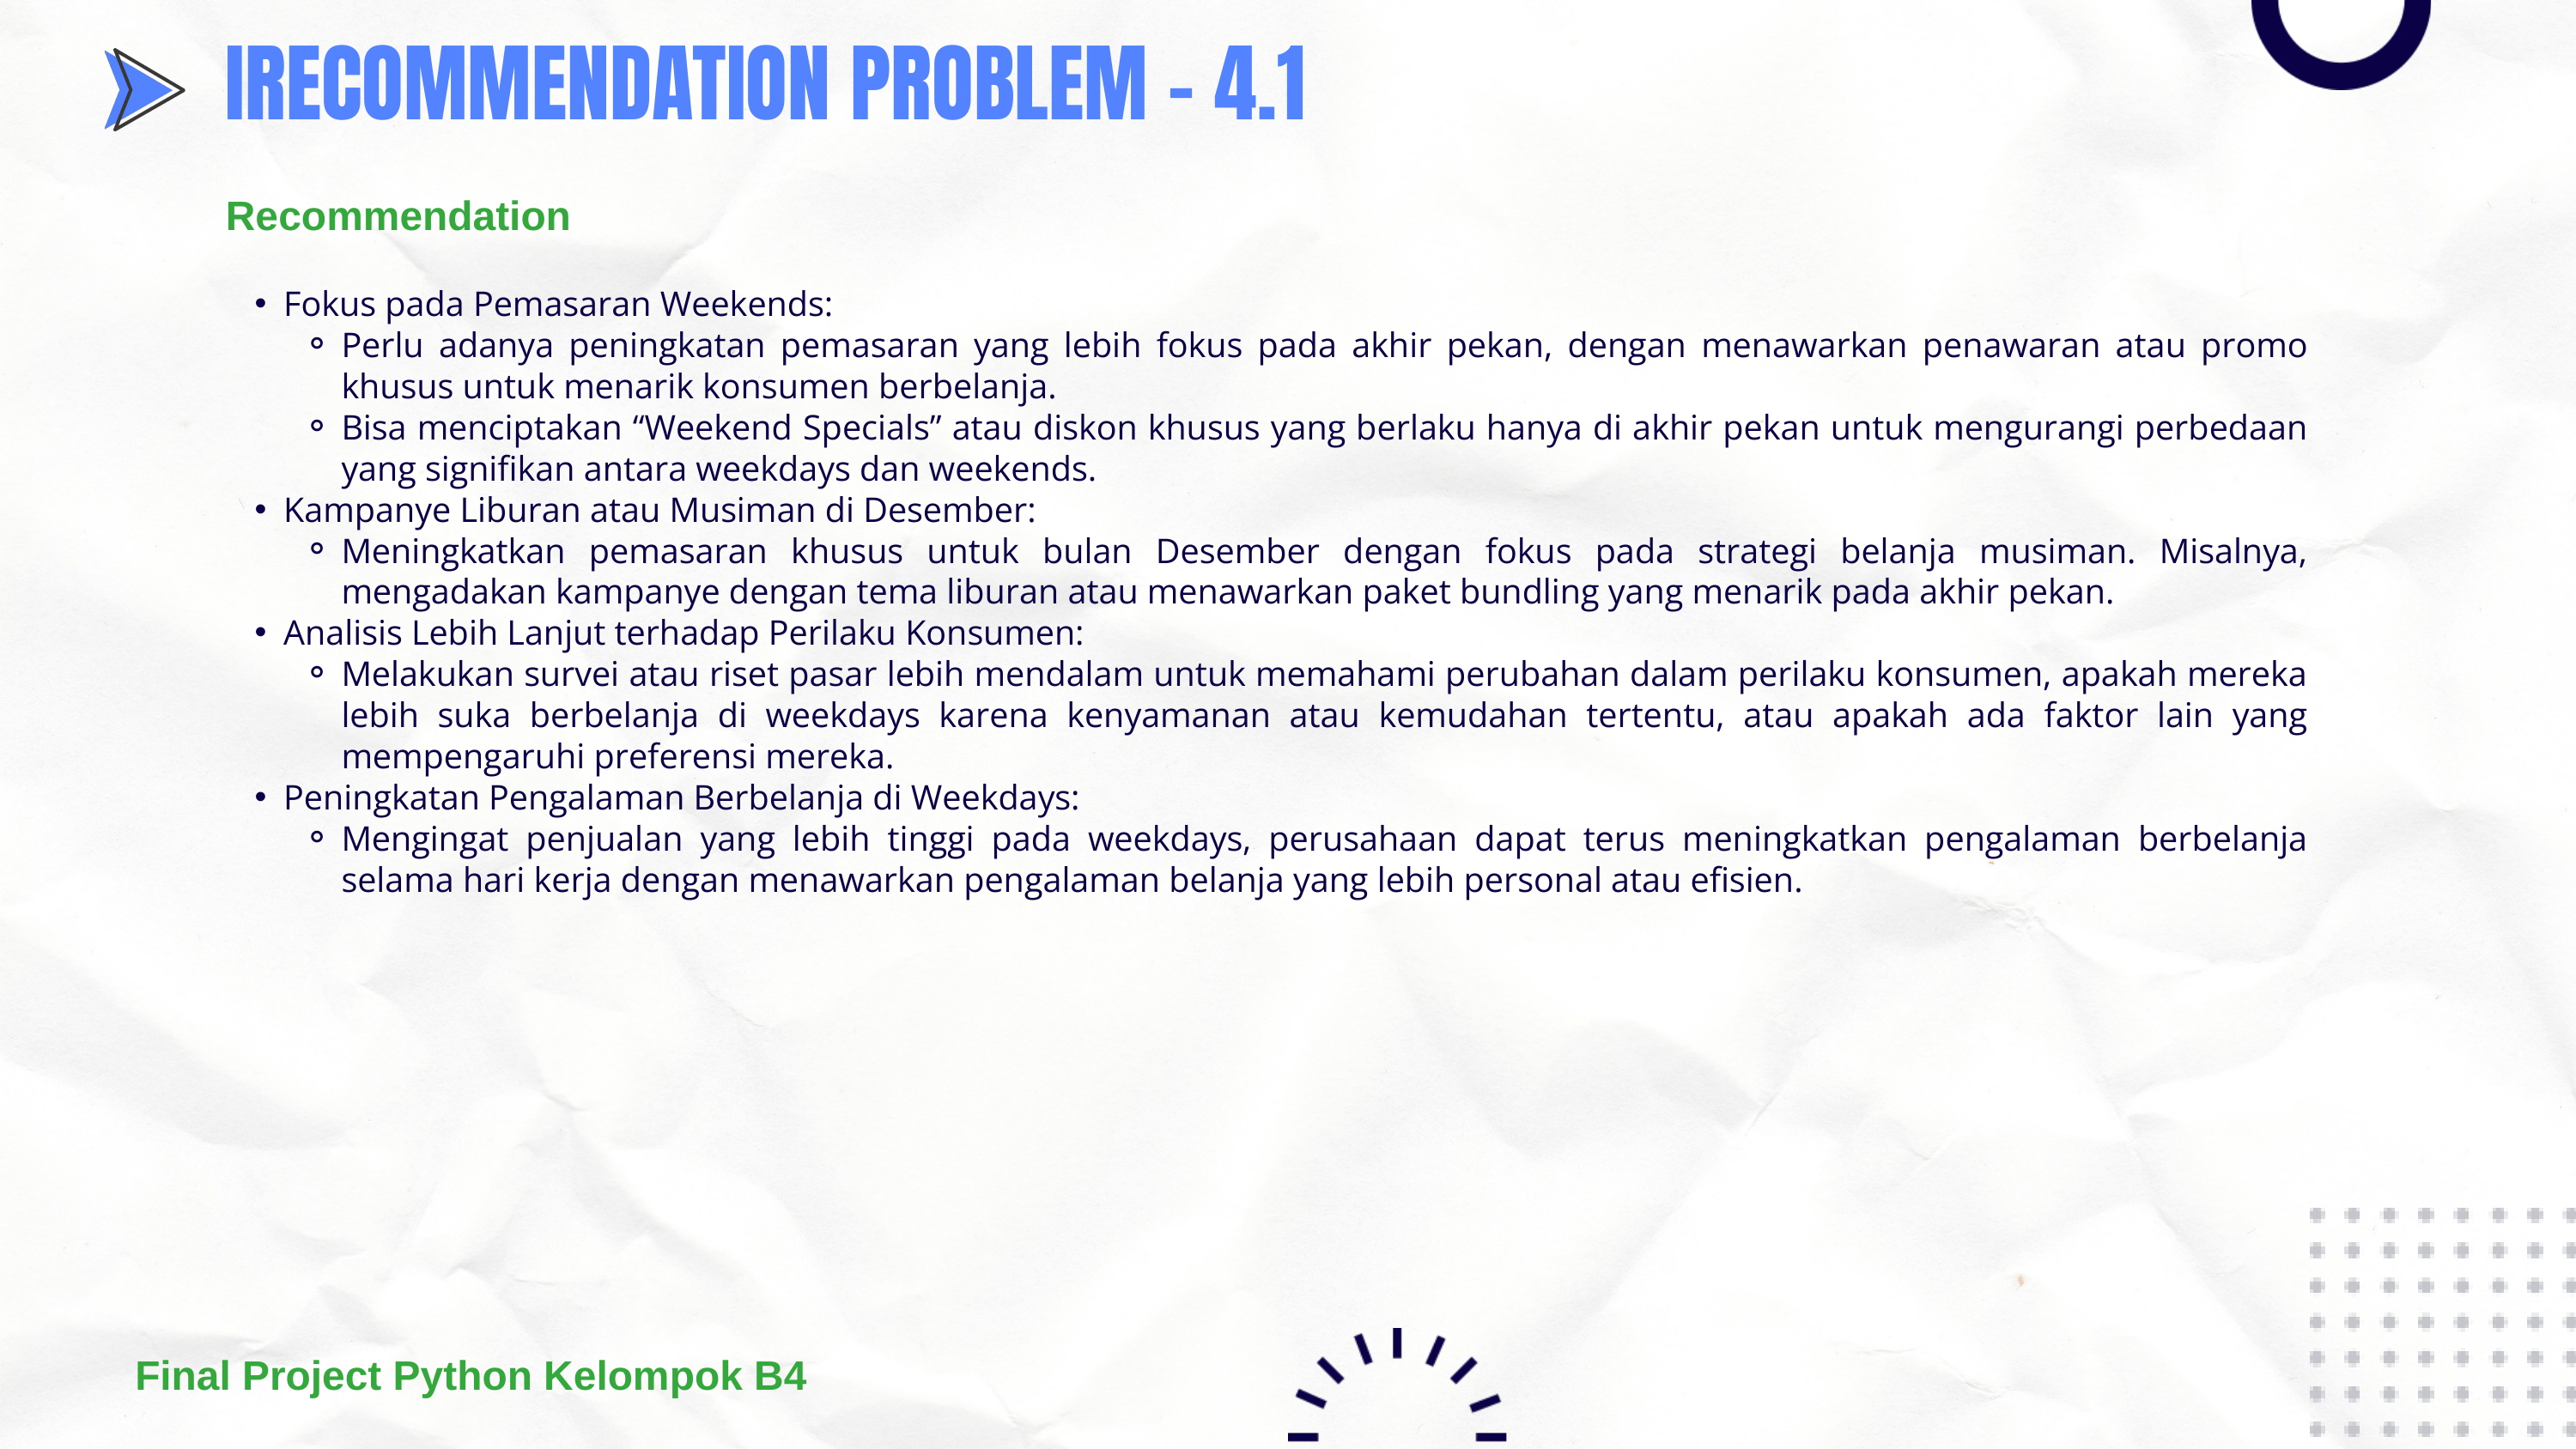

IRECOMMENDATION PROBLEM - 4.1
Recommendation

Fokus pada Pemasaran Weekends:
Perlu adanya peningkatan pemasaran yang lebih fokus pada akhir pekan, dengan menawarkan penawaran atau promo khusus untuk menarik konsumen berbelanja.
Bisa menciptakan “Weekend Specials” atau diskon khusus yang berlaku hanya di akhir pekan untuk mengurangi perbedaan yang signifikan antara weekdays dan weekends.
Kampanye Liburan atau Musiman di Desember:
Meningkatkan pemasaran khusus untuk bulan Desember dengan fokus pada strategi belanja musiman. Misalnya, mengadakan kampanye dengan tema liburan atau menawarkan paket bundling yang menarik pada akhir pekan.
Analisis Lebih Lanjut terhadap Perilaku Konsumen:
Melakukan survei atau riset pasar lebih mendalam untuk memahami perubahan dalam perilaku konsumen, apakah mereka lebih suka berbelanja di weekdays karena kenyamanan atau kemudahan tertentu, atau apakah ada faktor lain yang mempengaruhi preferensi mereka.
Peningkatan Pengalaman Berbelanja di Weekdays:
Mengingat penjualan yang lebih tinggi pada weekdays, perusahaan dapat terus meningkatkan pengalaman berbelanja selama hari kerja dengan menawarkan pengalaman belanja yang lebih personal atau efisien.

Final Project Python Kelompok B4